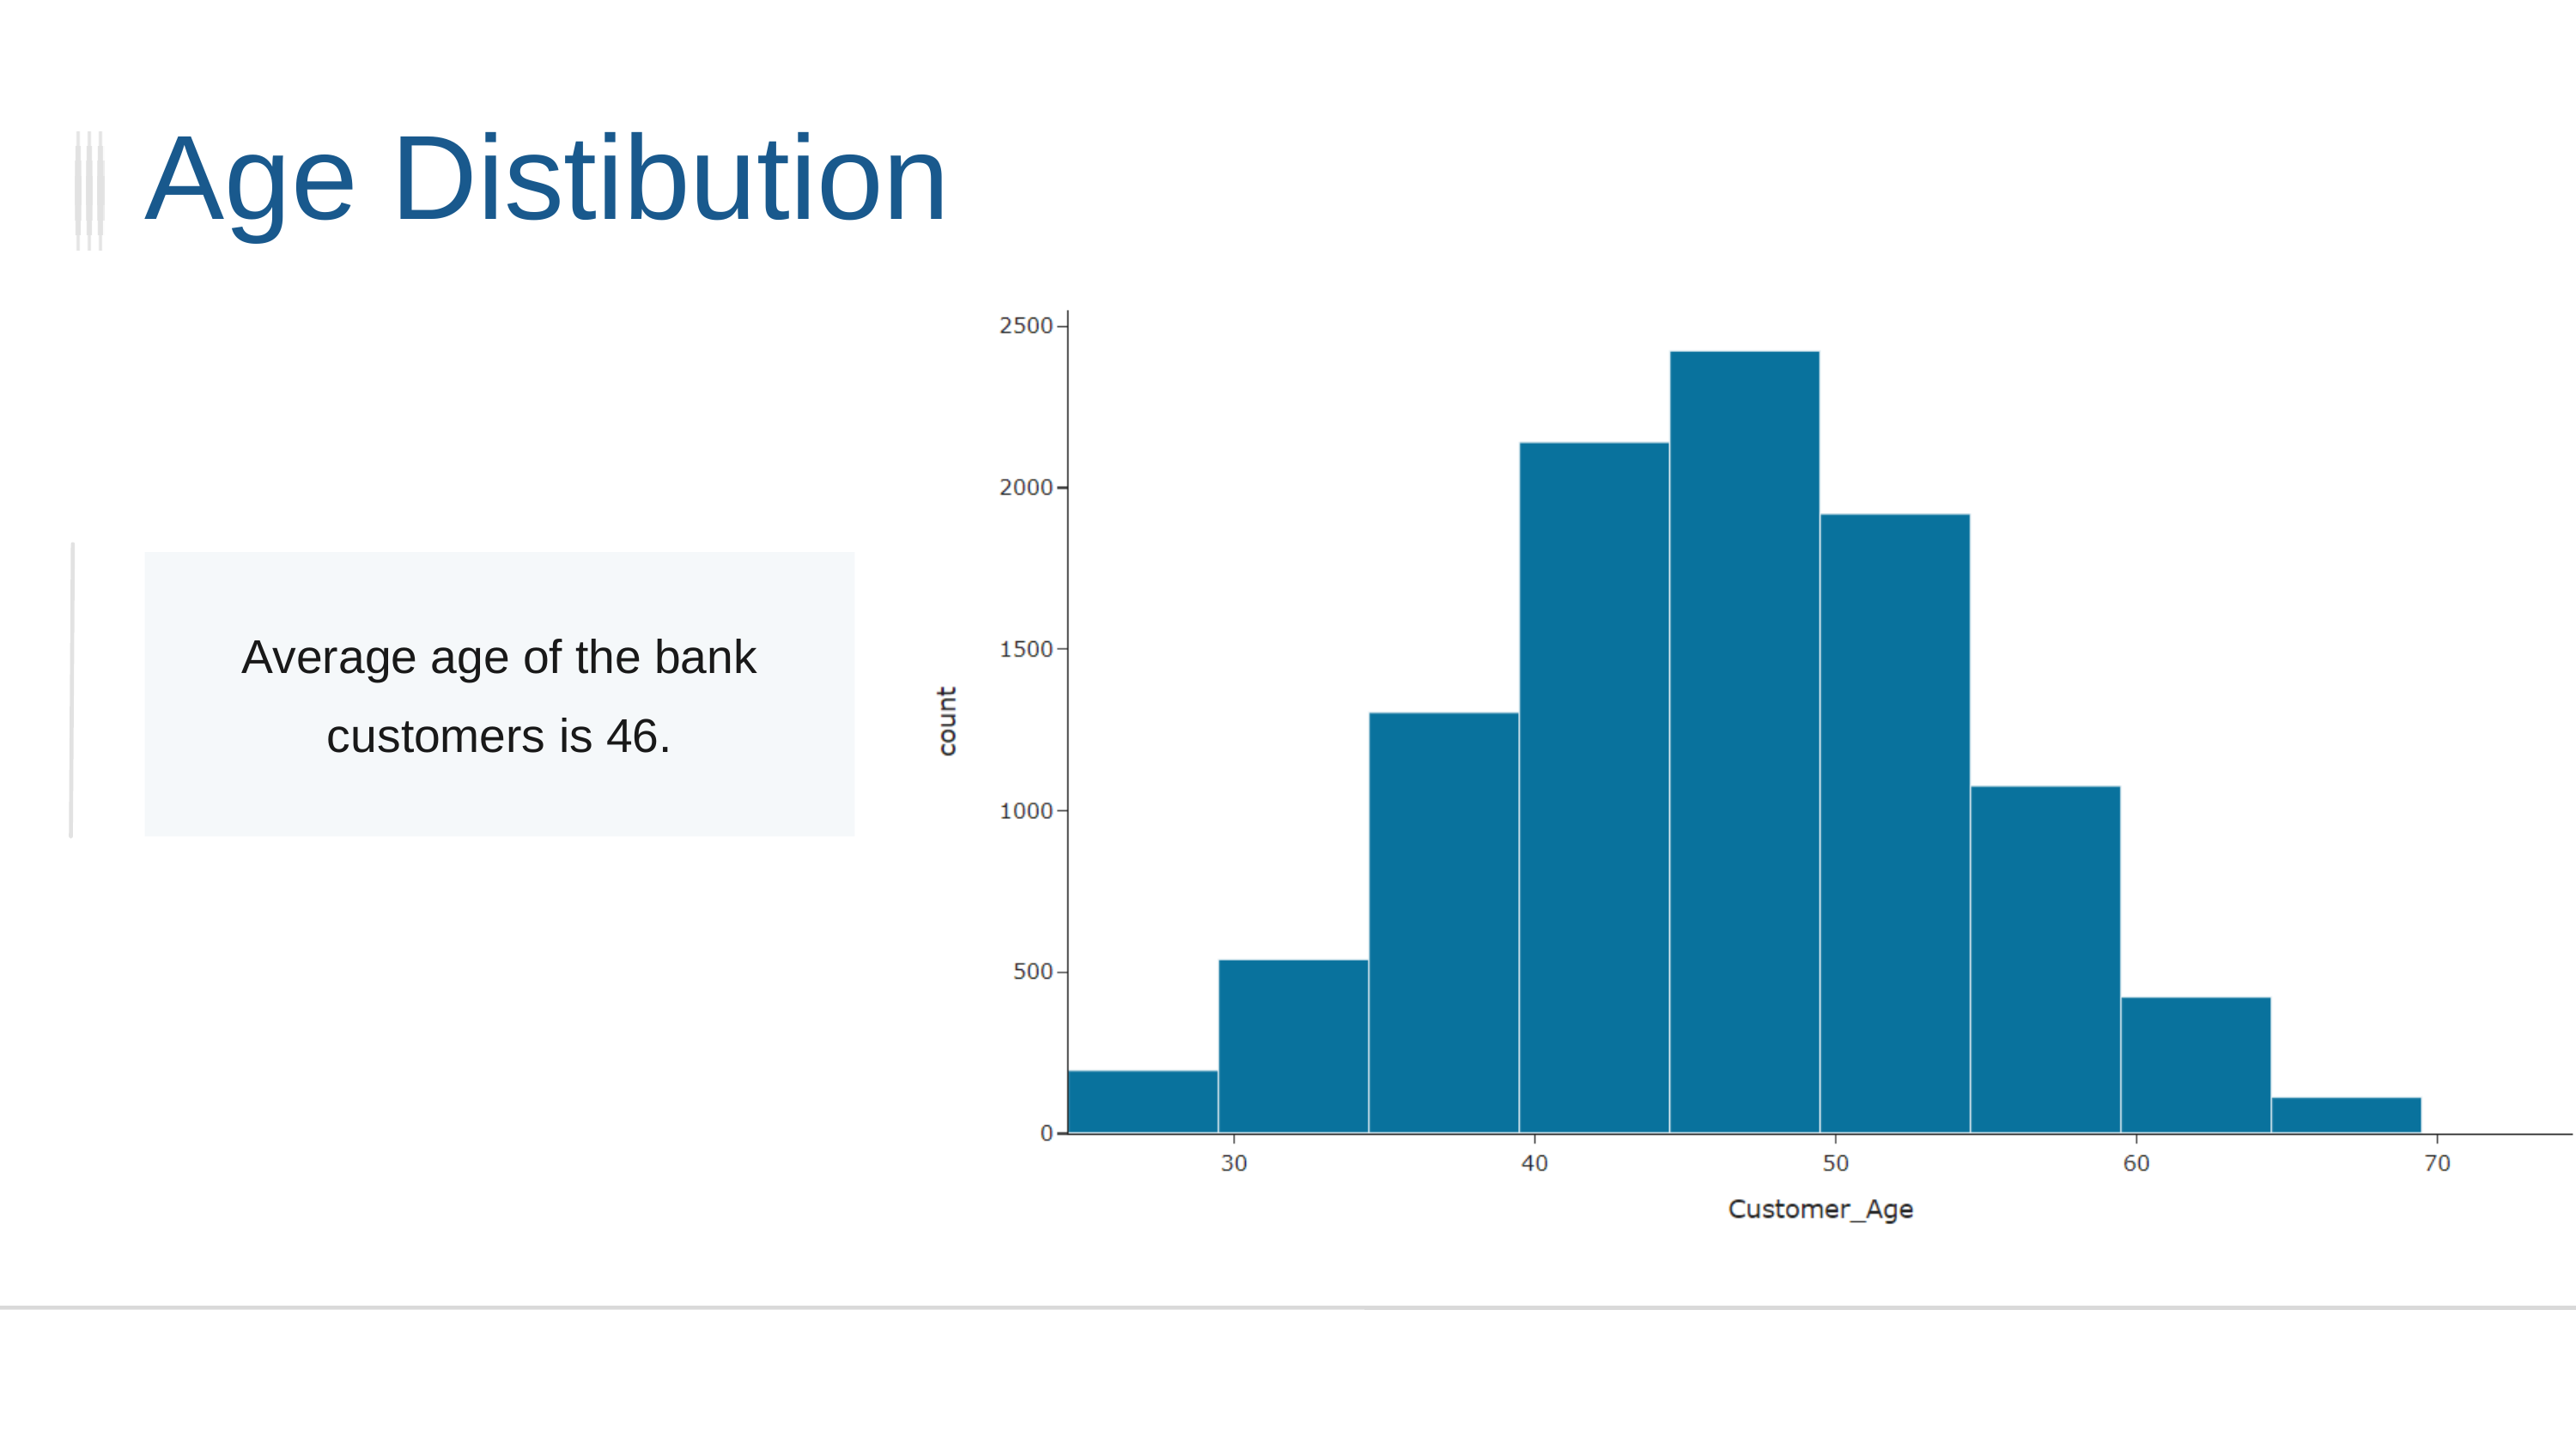

Age Distibution

Average age of the bank customers is 46.